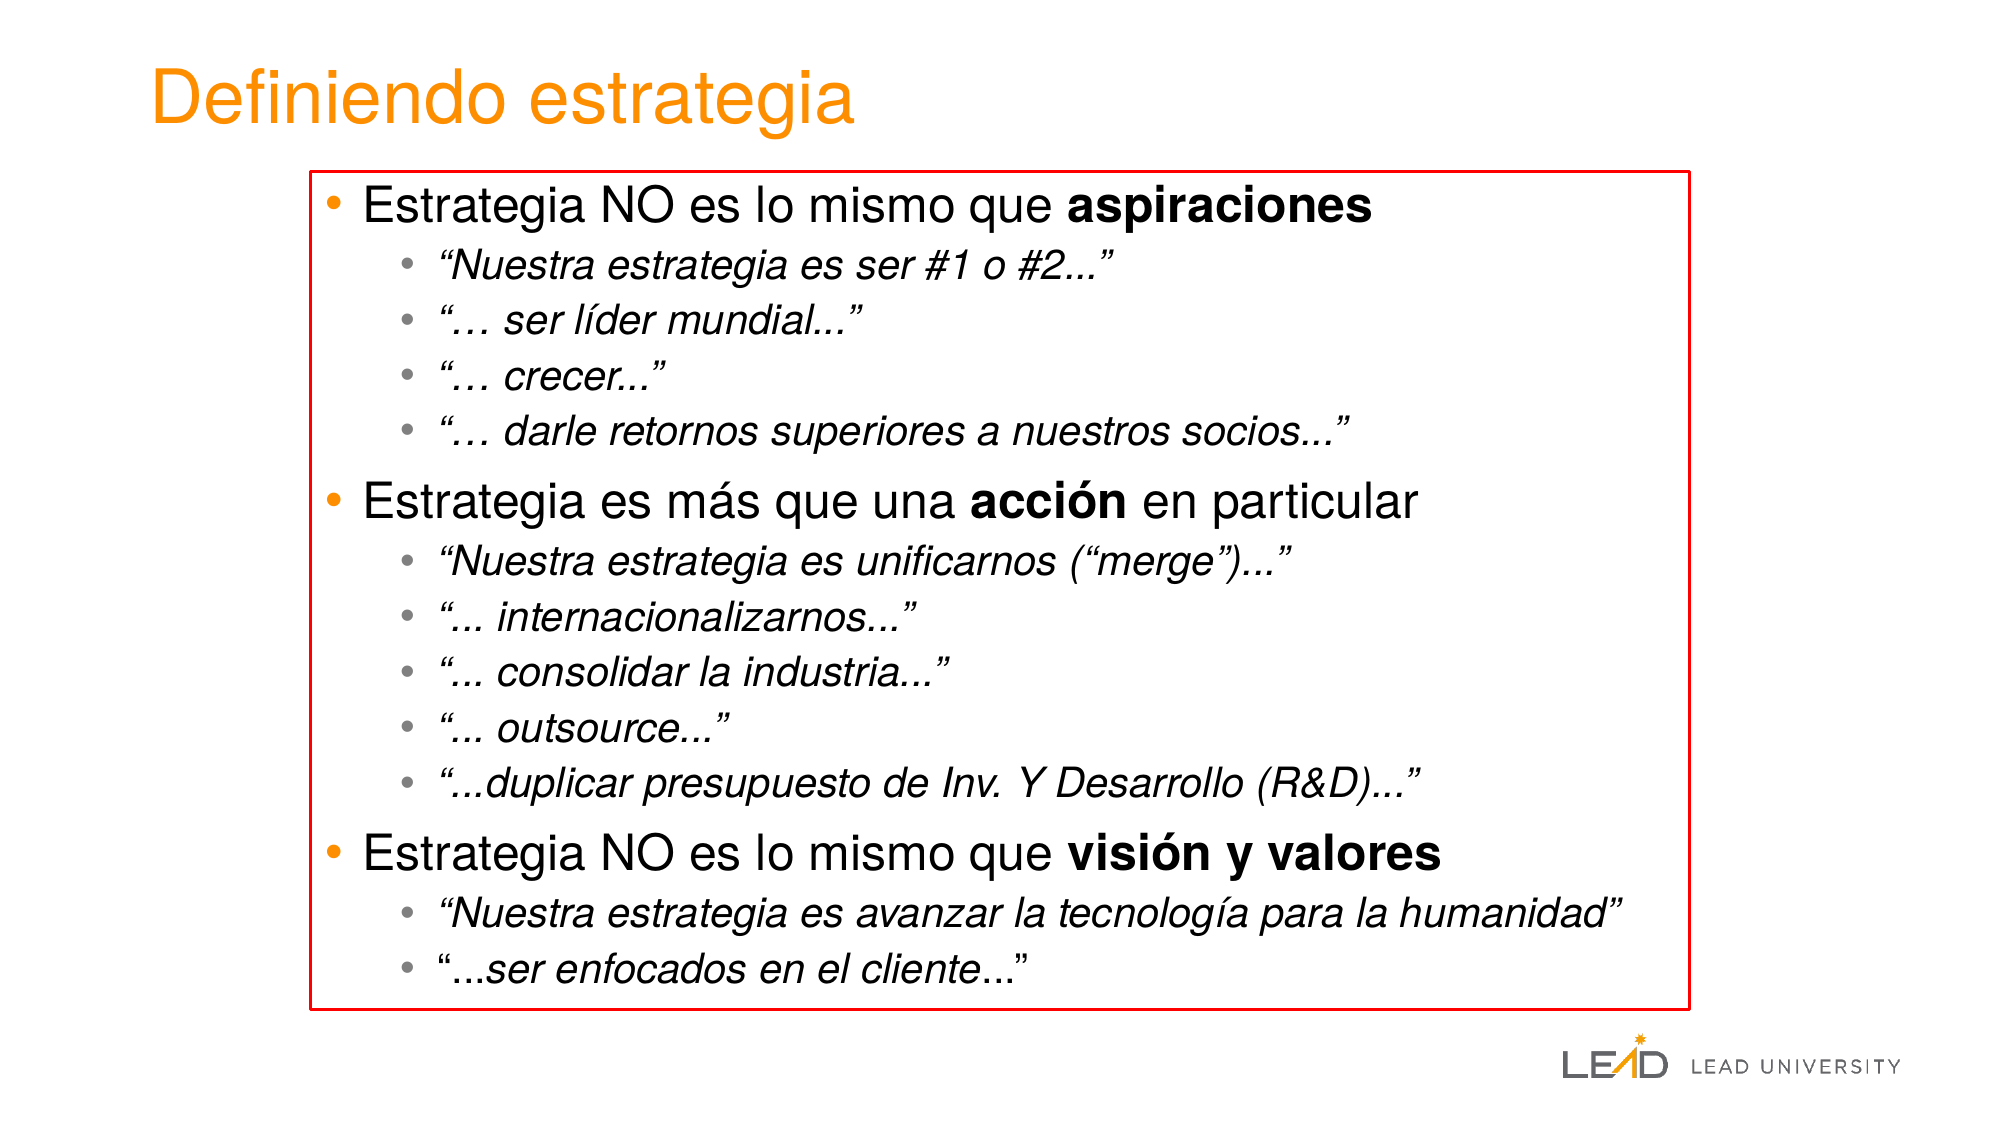

# Definiendo estrategia
Estrategia NO es lo mismo que aspiraciones
“Nuestra estrategia es ser #1 o #2...”
“… ser líder mundial...”
“… crecer...”
“… darle retornos superiores a nuestros socios...”
Estrategia es más que una acción en particular
“Nuestra estrategia es unificarnos (“merge”)...”
“... internacionalizarnos...”
“... consolidar la industria...”
“... outsource...”
“...duplicar presupuesto de Inv. Y Desarrollo (R&D)...”
Estrategia NO es lo mismo que visión y valores
“Nuestra estrategia es avanzar la tecnología para la humanidad”
“...ser enfocados en el cliente...”